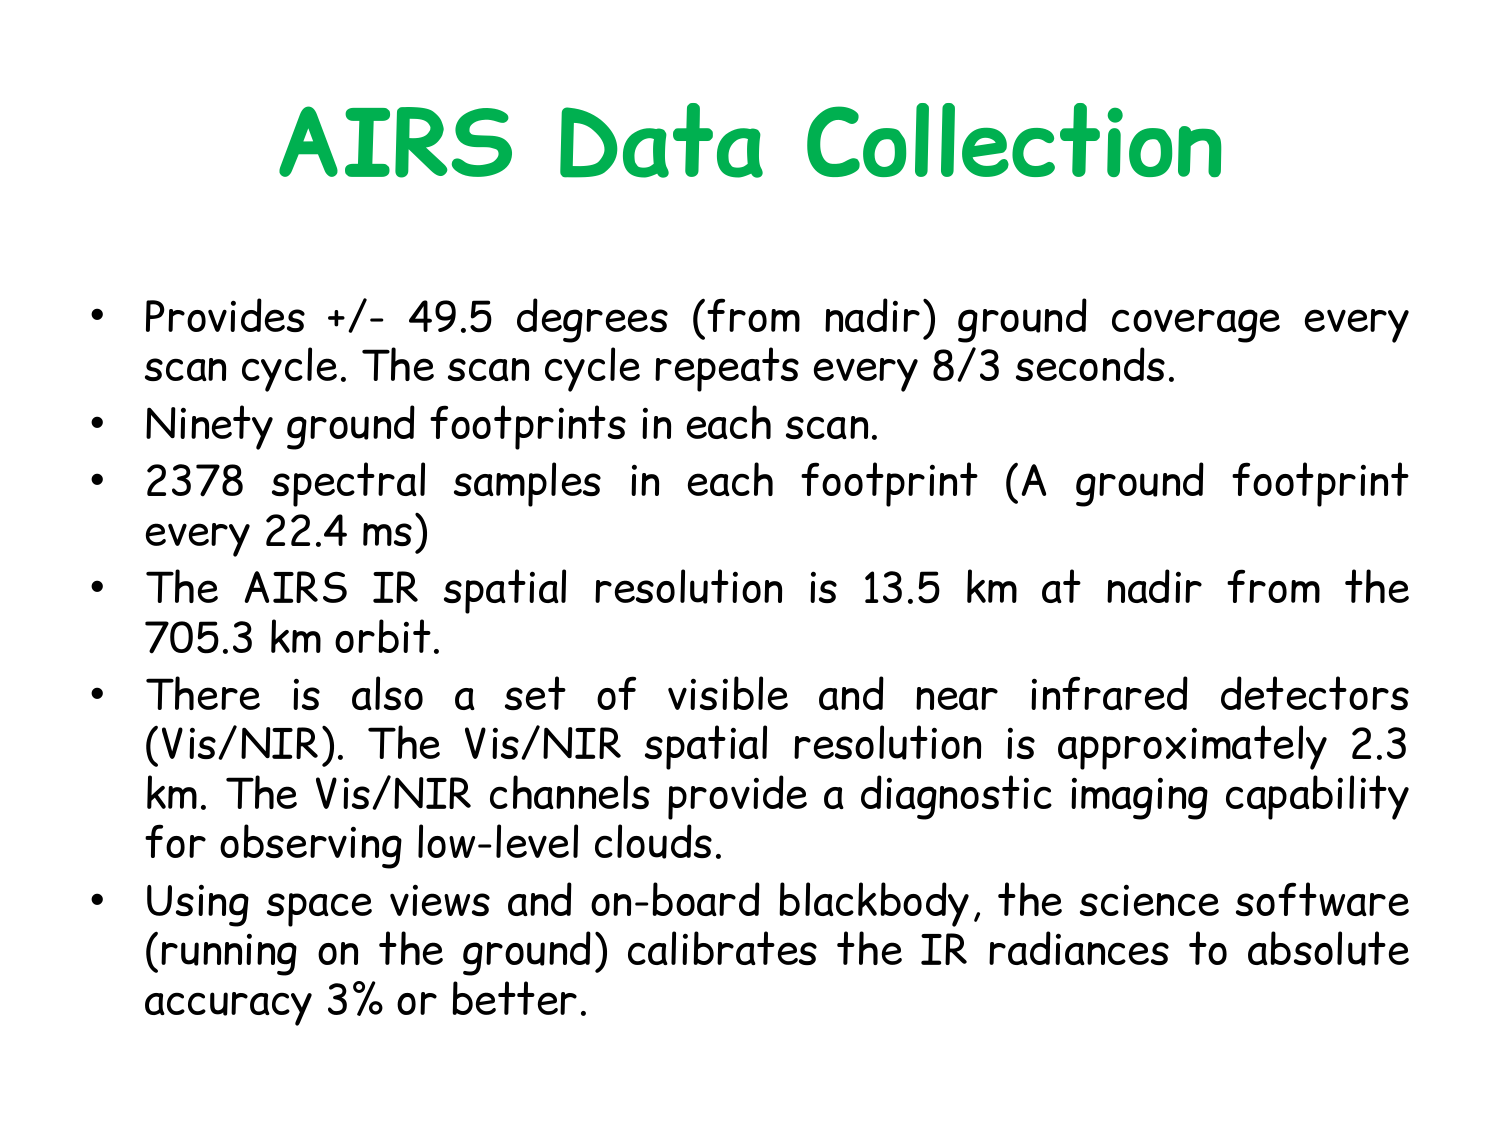

# AIRS Data Collection

Provides +/- 49.5 degrees (from nadir) ground coverage every scan cycle. The scan cycle repeats every 8/3 seconds.
Ninety ground footprints in each scan.
2378 spectral samples in each footprint (A ground footprint every 22.4 ms)
The AIRS IR spatial resolution is 13.5 km at nadir from the 705.3 km orbit.
There is also a set of visible and near infrared detectors (Vis/NIR). The Vis/NIR spatial resolution is approximately 2.3 km. The Vis/NIR channels provide a diagnostic imaging capability for observing low-level clouds.
Using space views and on-board blackbody, the science software (running on the ground) calibrates the IR radiances to absolute accuracy 3% or better.